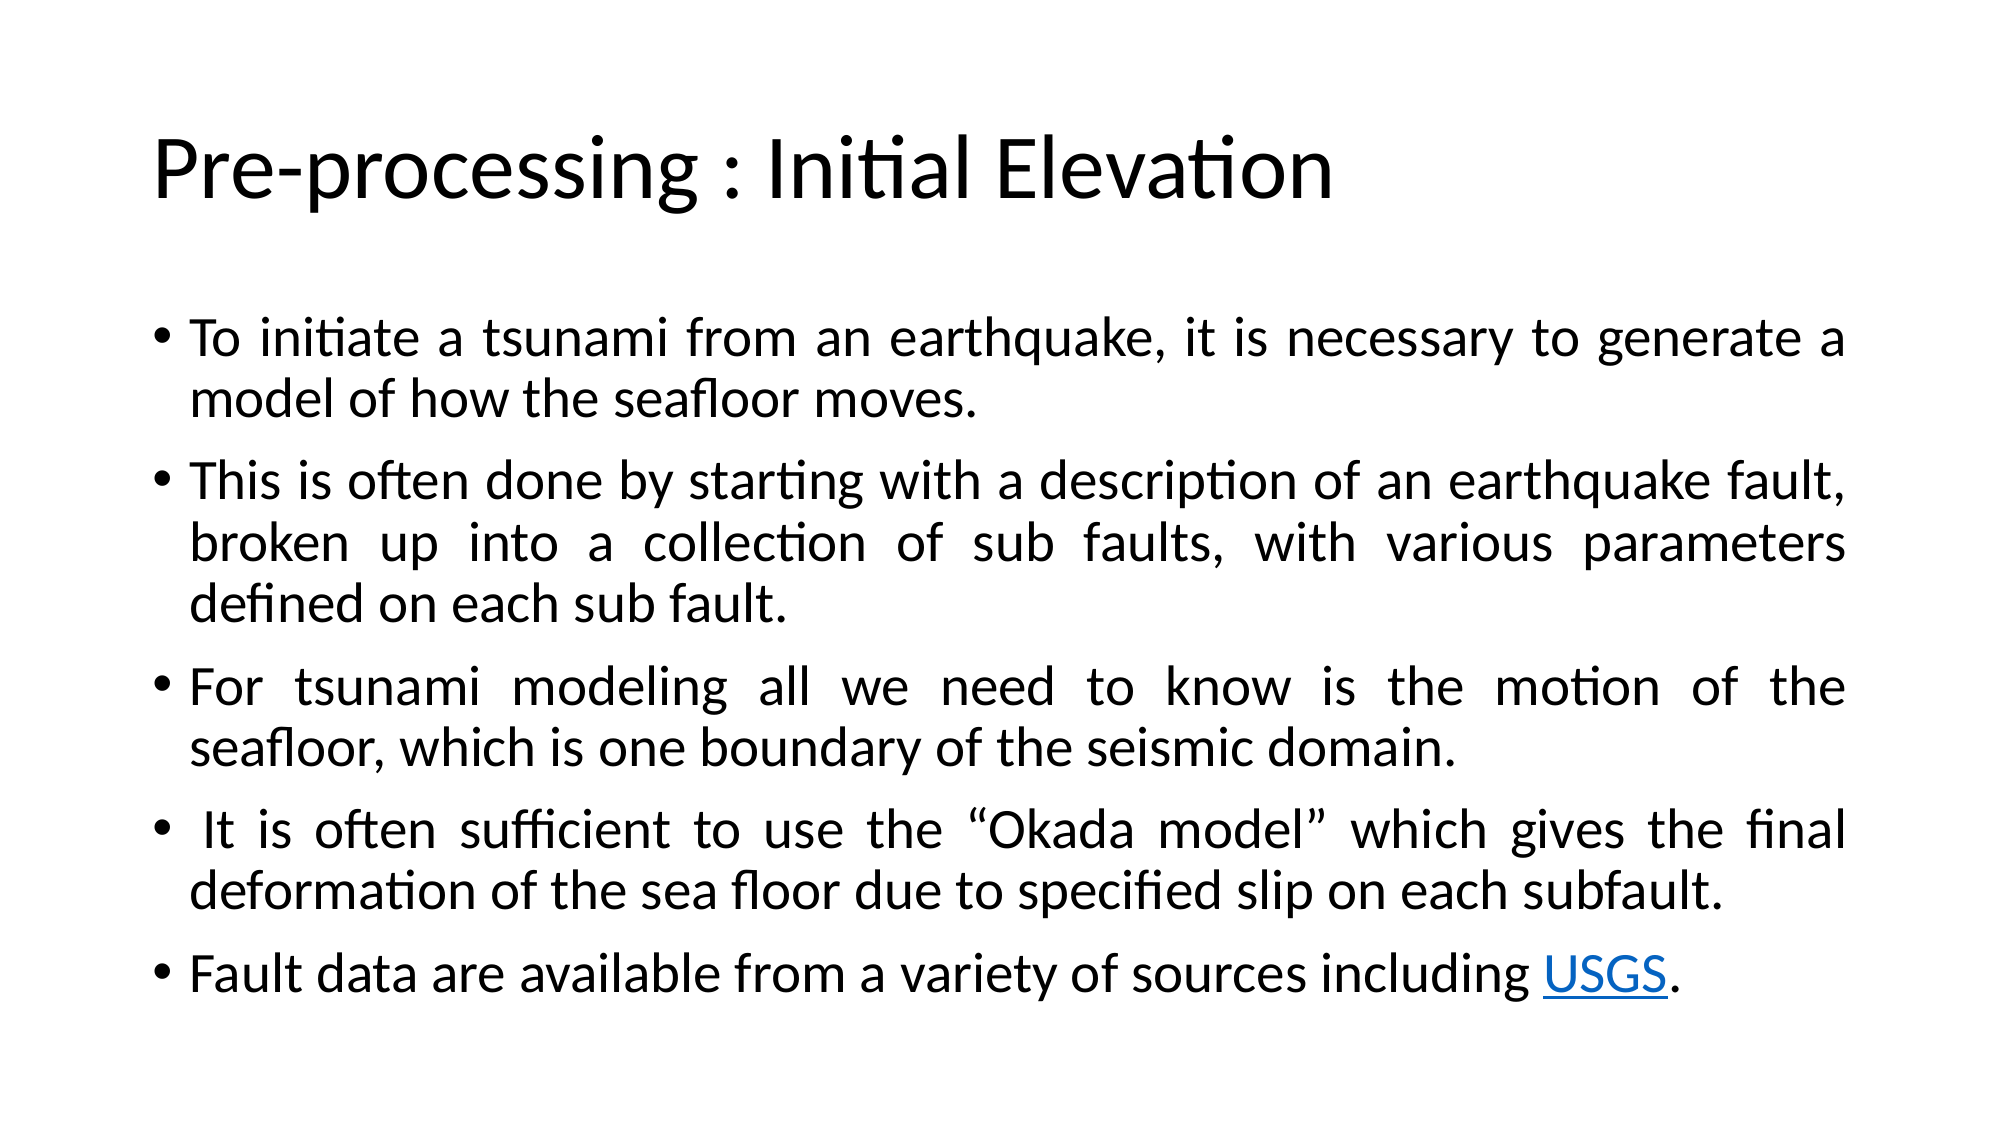

# Pre-processing : Initial Elevation
To initiate a tsunami from an earthquake, it is necessary to generate a model of how the seafloor moves.
This is often done by starting with a description of an earthquake fault, broken up into a collection of sub faults, with various parameters defined on each sub fault.
For tsunami modeling all we need to know is the motion of the seafloor, which is one boundary of the seismic domain.
 It is often sufficient to use the “Okada model” which gives the final deformation of the sea floor due to specified slip on each subfault.
Fault data are available from a variety of sources including USGS.